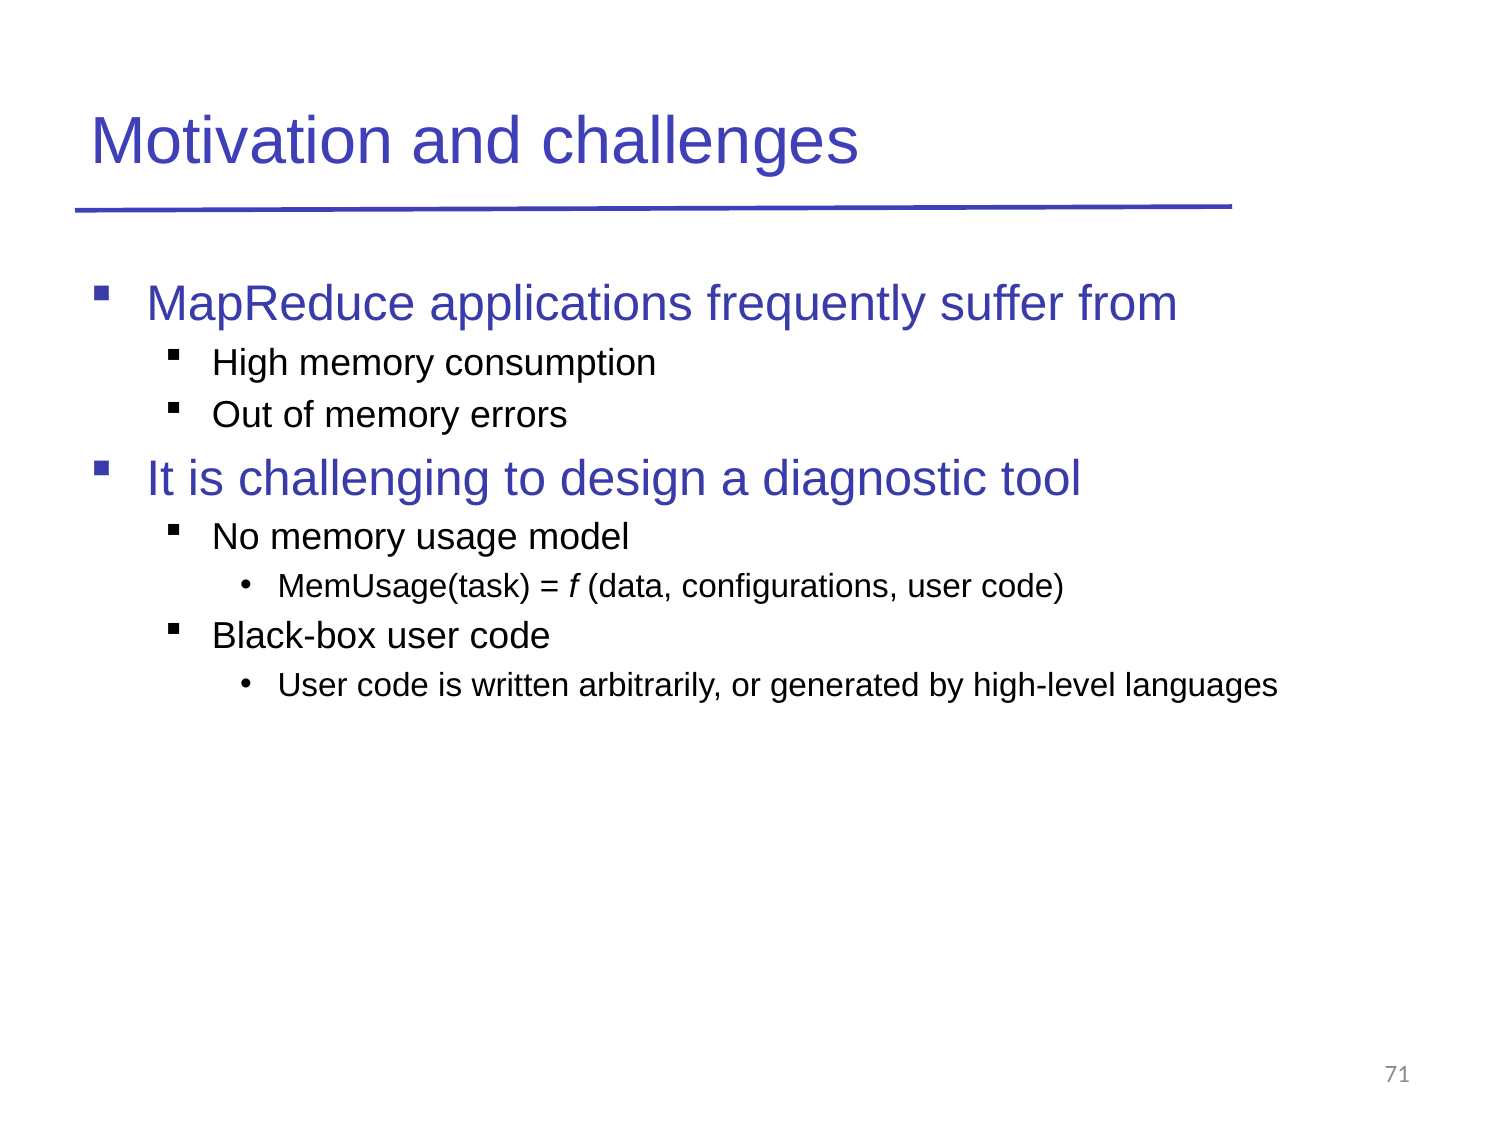

# Motivation and challenges
MapReduce applications frequently suffer from
High memory consumption
Out of memory errors
It is challenging to design a diagnostic tool
No memory usage model
MemUsage(task) = f (data, configurations, user code)
Black-box user code
User code is written arbitrarily, or generated by high-level languages

71